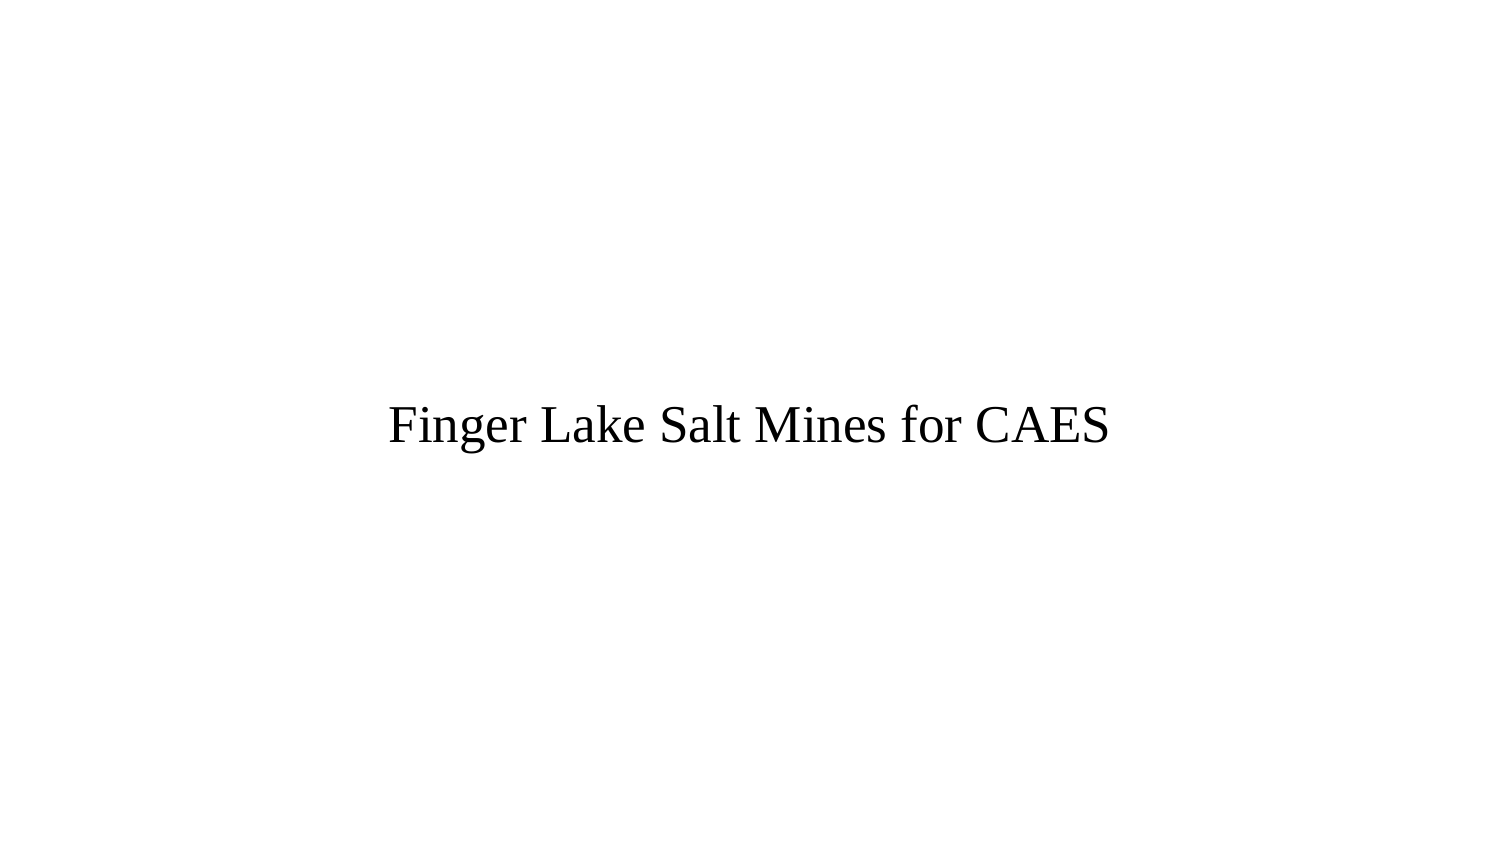

# Finger Lake Salt Mines for CAES